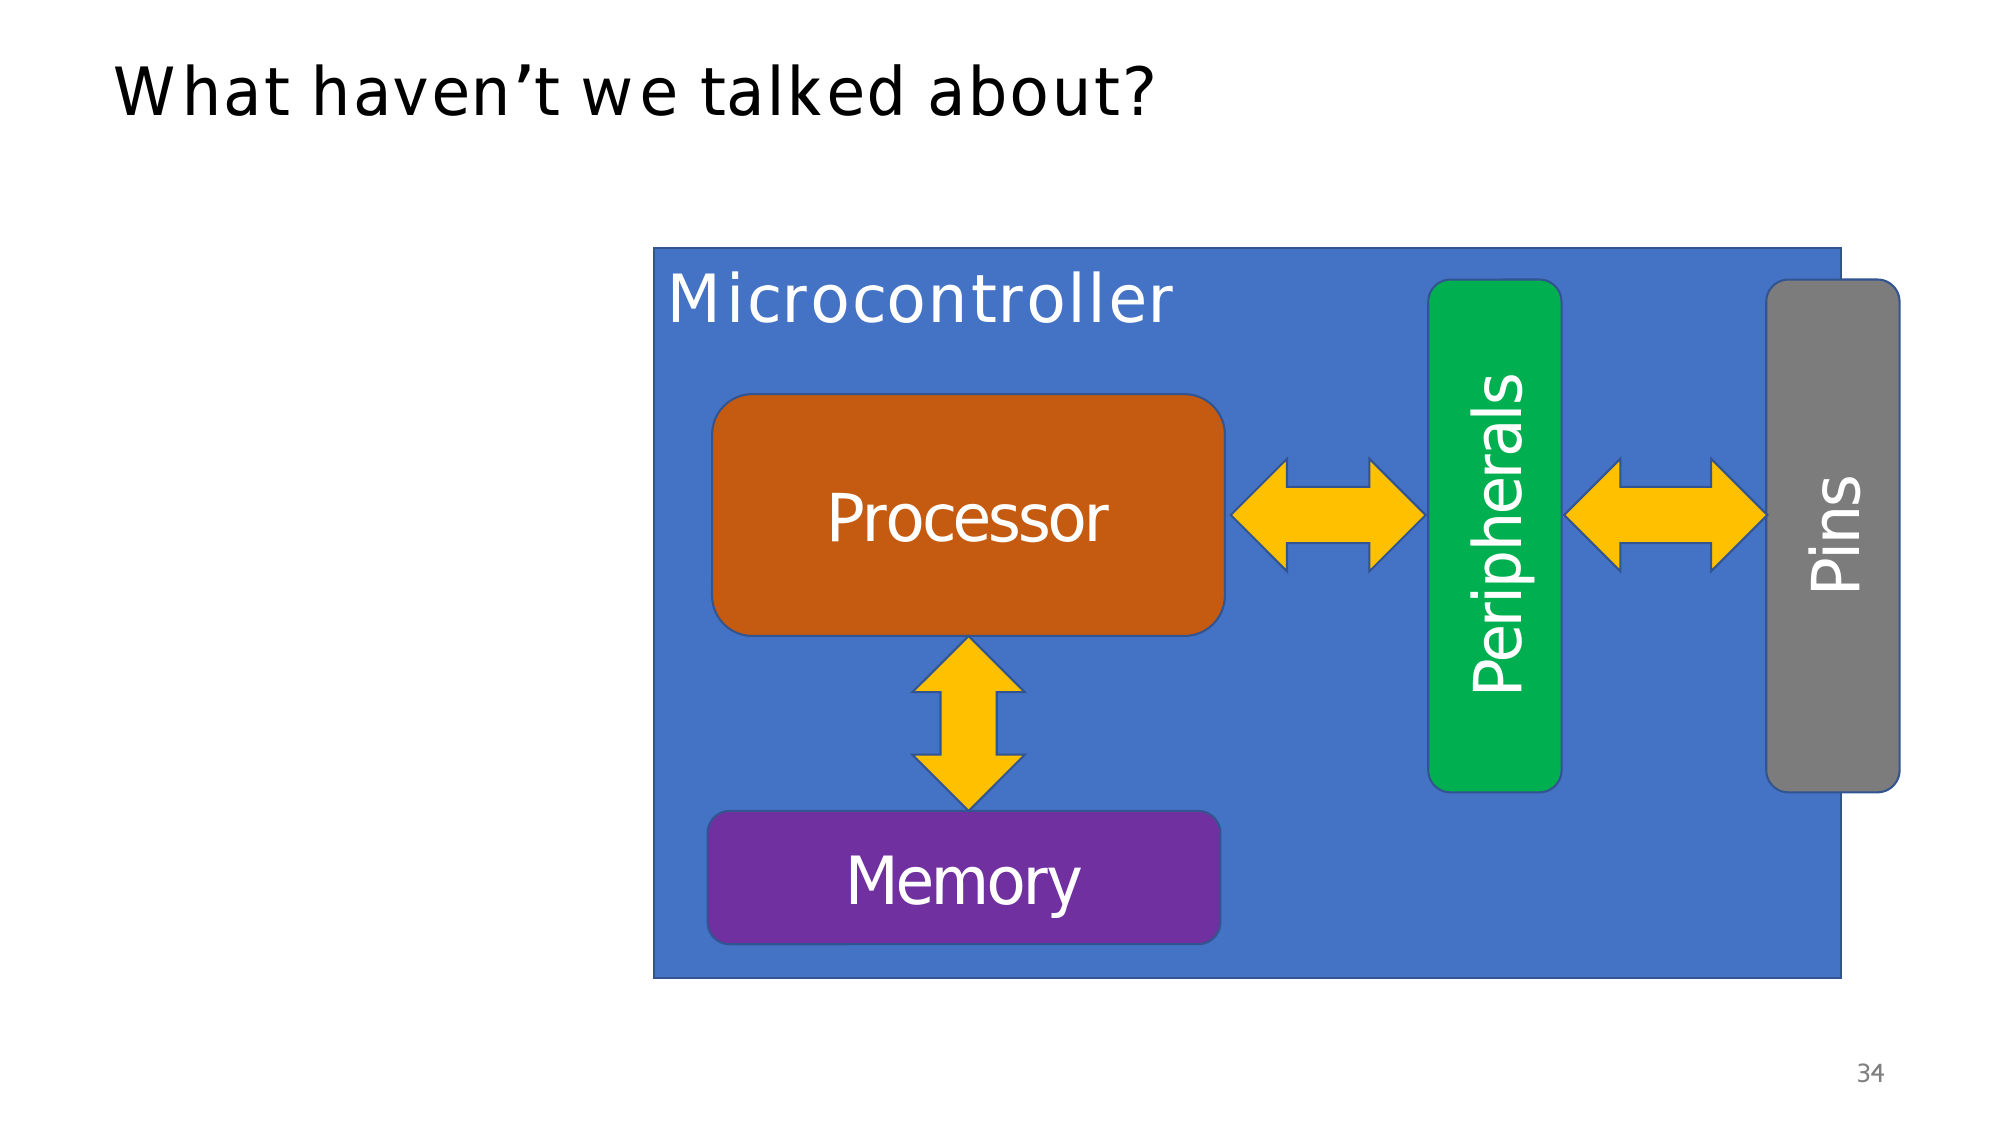

# What haven’t we talked about?
Microcontroller
Processor

Peripherals
Pins

Memory
34